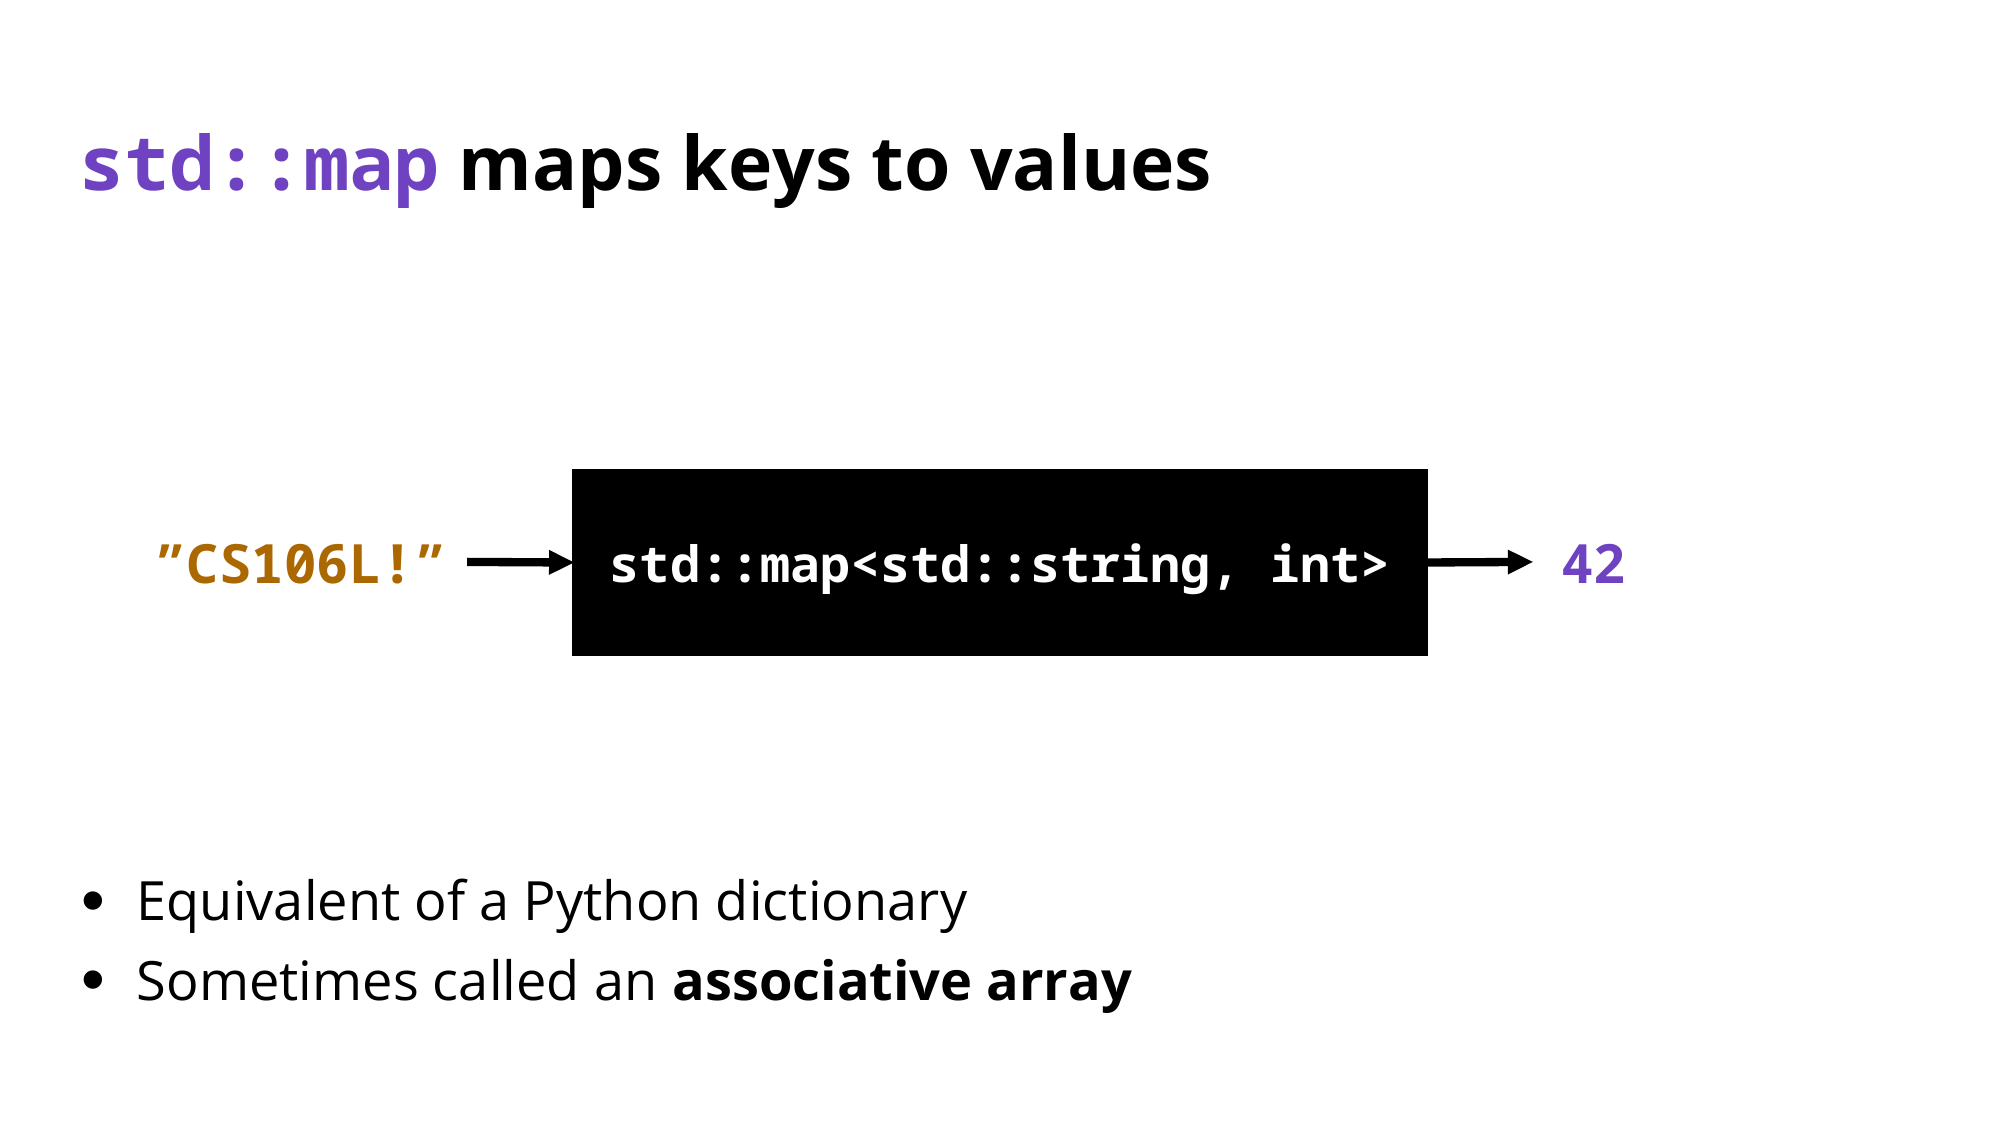

# std::map maps keys to values
std::map<std::string, int>
”CS106L!”
42
Equivalent of a Python dictionary
Sometimes called an associative array